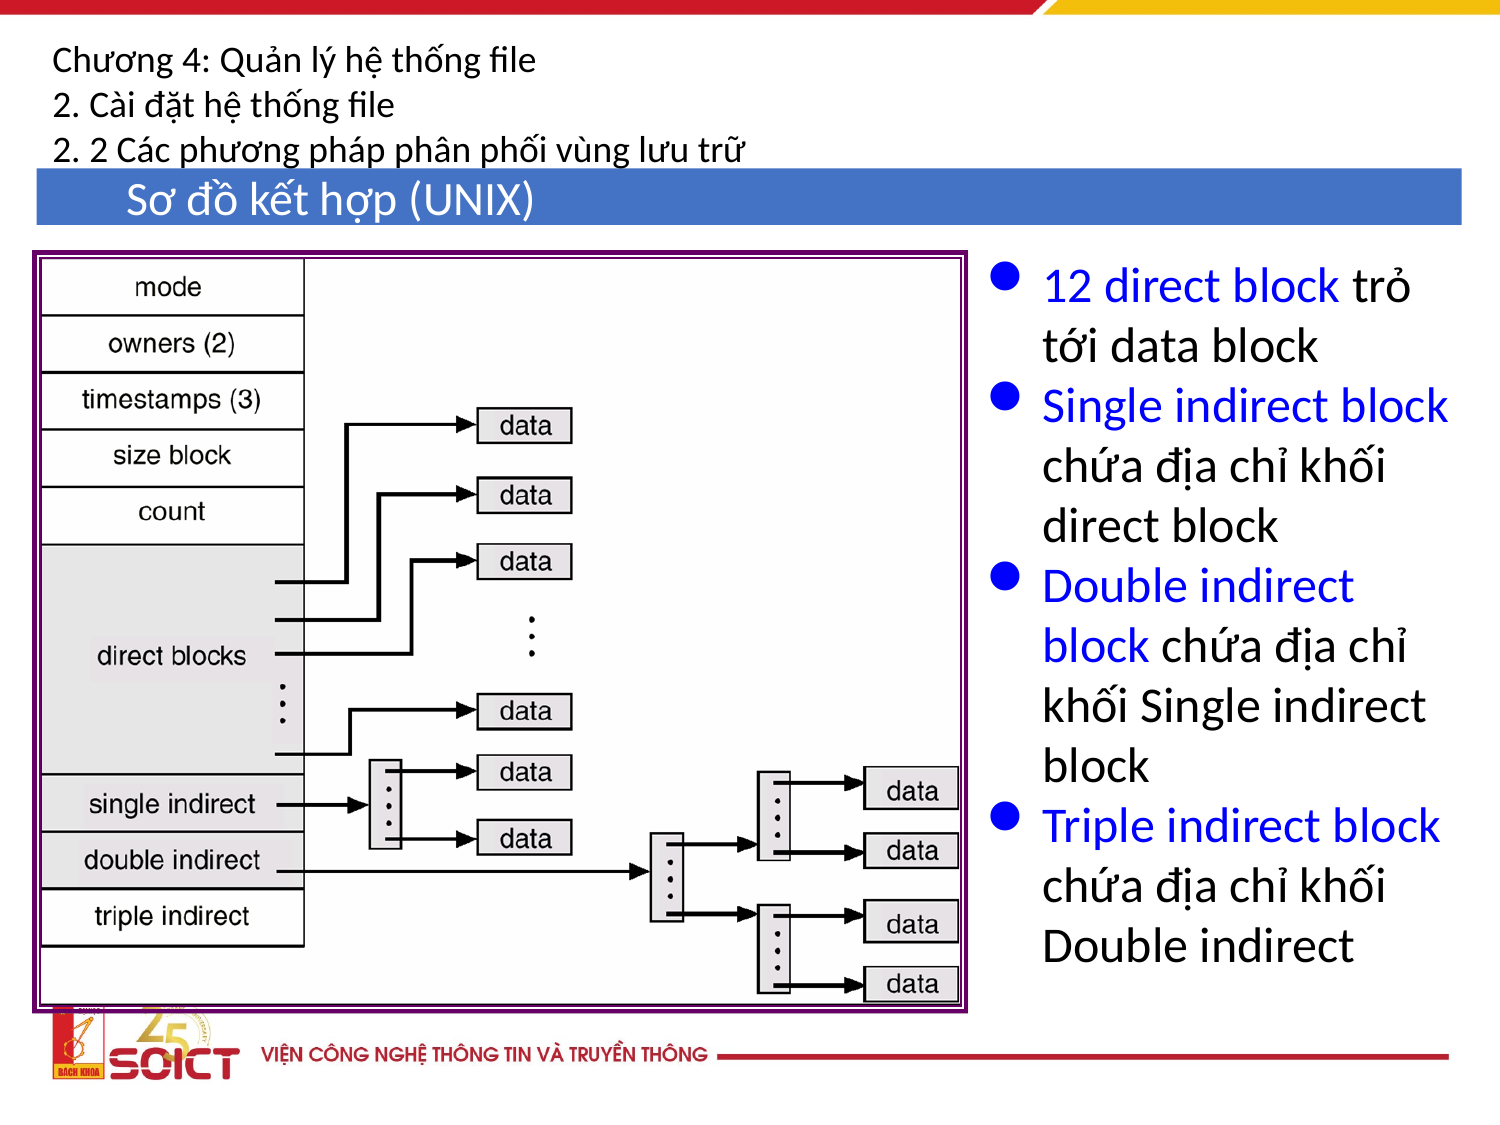

Chương 4: Quản lý hệ thống file
2. Cài đặt hệ thống file
2. 2 Các phương pháp phân phối vùng lưu trữ
Sơ đồ kết hợp (UNIX)
12 direct block trỏ tới data block
Single indirect block chứa địa chỉ khối direct block
Double indirect block chứa địa chỉ khối Single indirect block
Triple indirect block chứa địa chỉ khối Double indirect